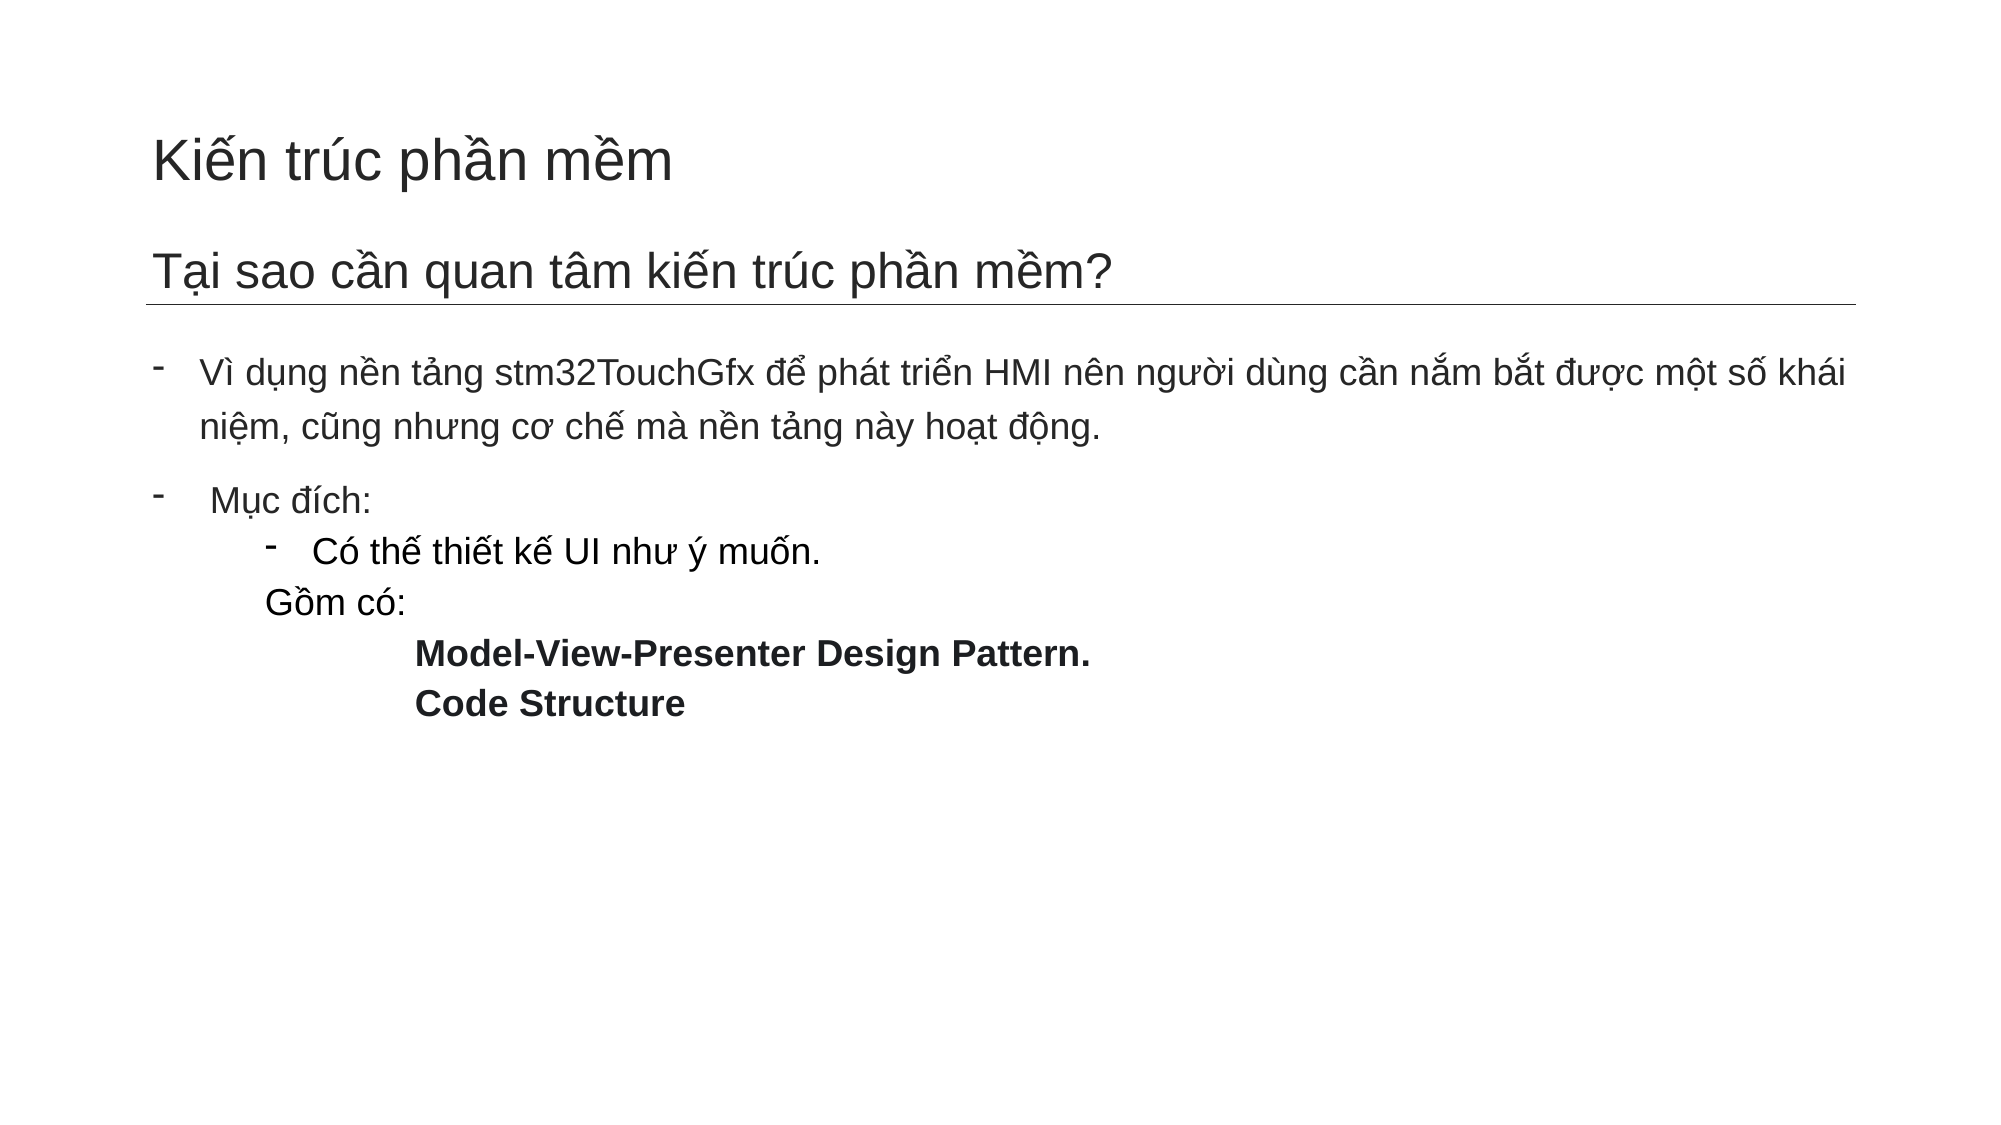

# Kiến trúc phần mềm
Tại sao cần quan tâm kiến trúc phần mềm?
Vì dụng nền tảng stm32TouchGfx để phát triển HMI nên người dùng cần nắm bắt được một số khái niệm, cũng nhưng cơ chế mà nền tảng này hoạt động.
 Mục đích:
Có thế thiết kế UI như ý muốn.
Gồm có:
 	Model-View-Presenter Design Pattern.
	Code Structure